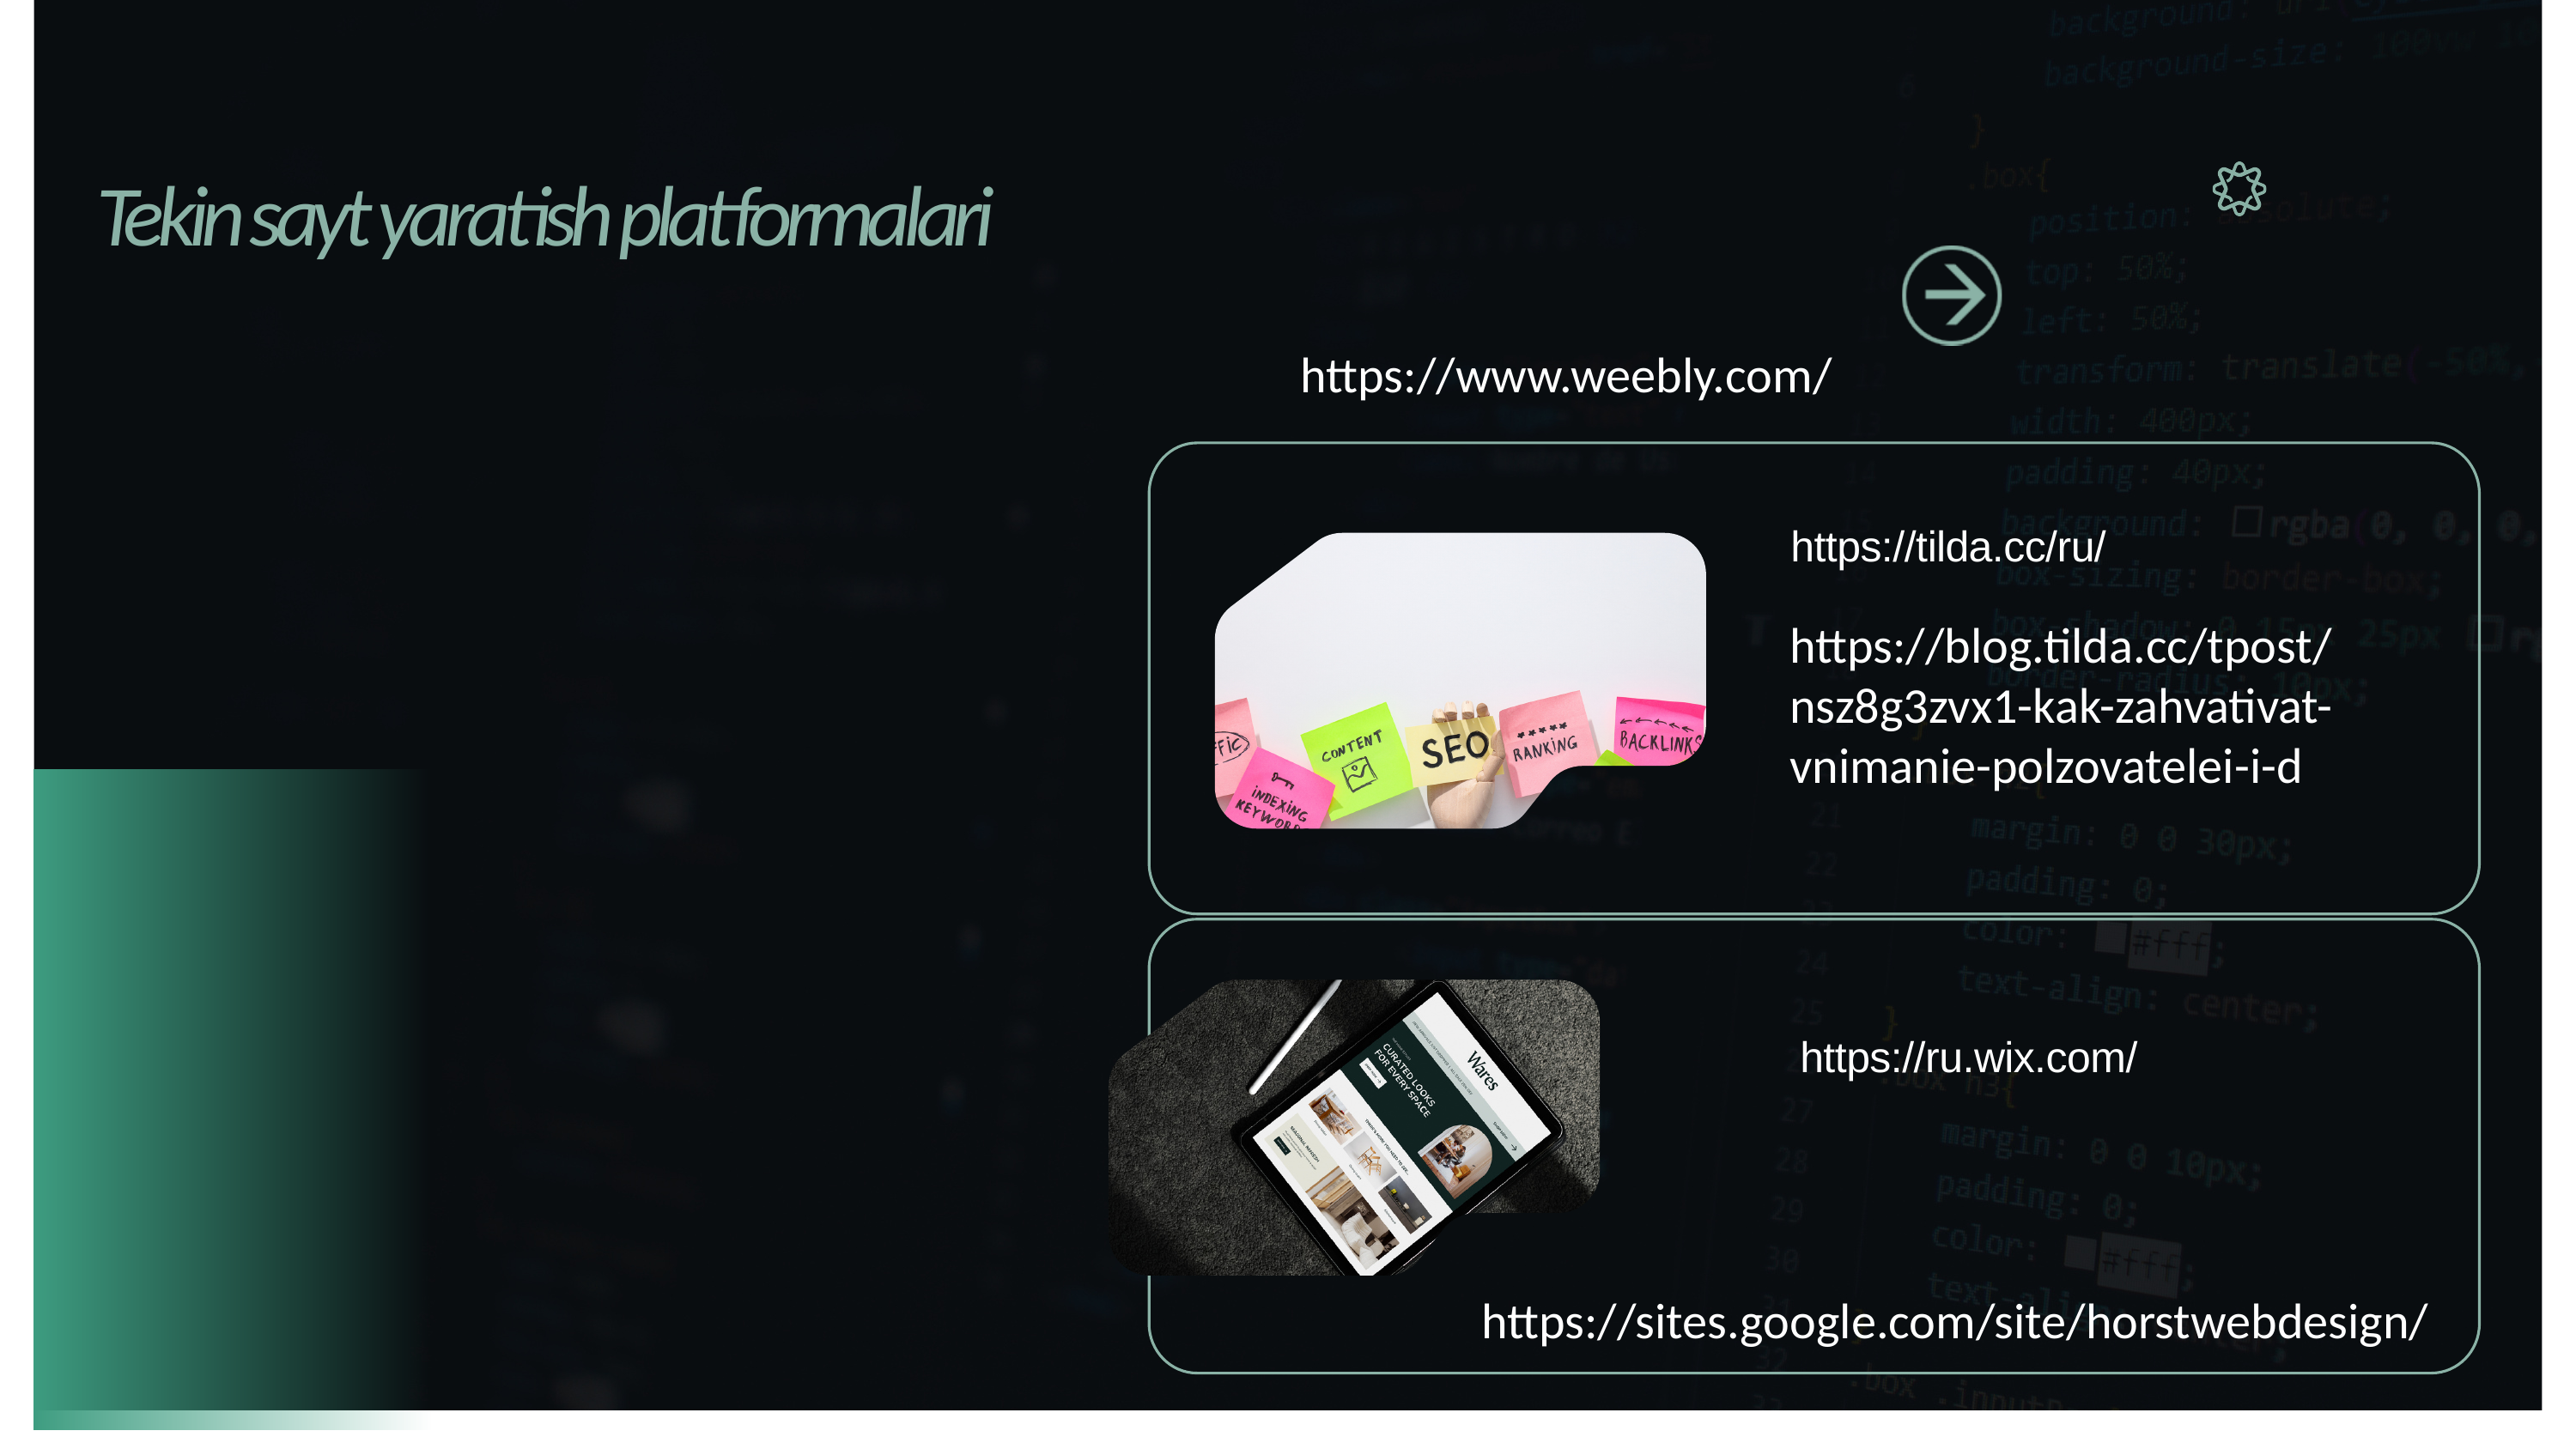

Tekin sayt yaratish platformalari
Ароввай Индастриз

https://www.weebly.com/

https://tilda.cc/ru/

https://blog.tilda.cc/tpost/nsz8g3zvx1-kak-zahvativat-vnimanie-polzovatelei-i-d

https://ru.wix.com/
https://sites.google.com/site/horstwebdesign/